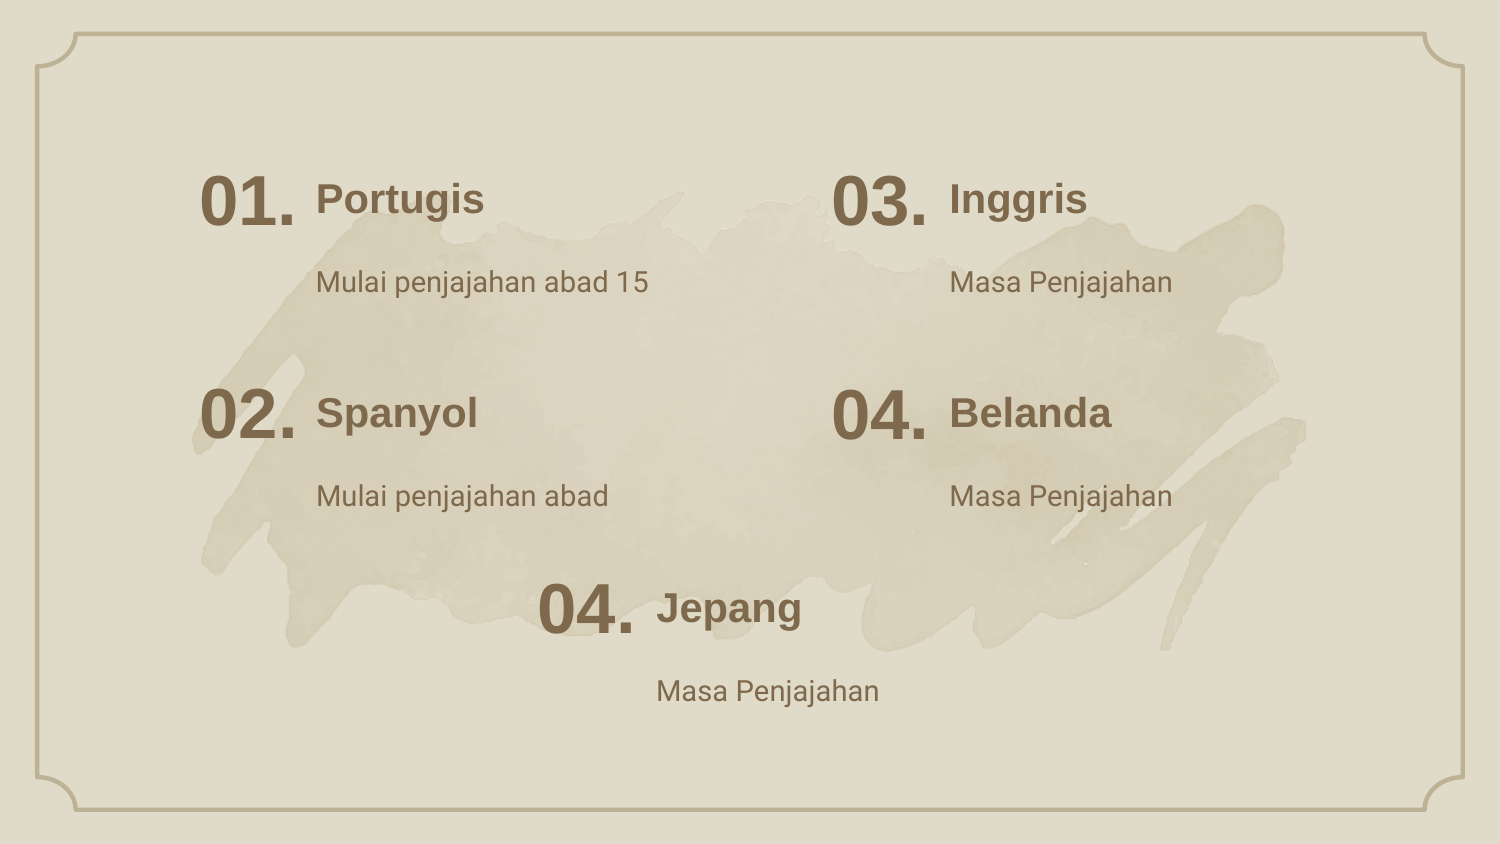

01.
03.
# Portugis
Inggris
Mulai penjajahan abad 15
Masa Penjajahan
02.
04.
Spanyol
Belanda
Mulai penjajahan abad
Masa Penjajahan
04.
Jepang
Masa Penjajahan